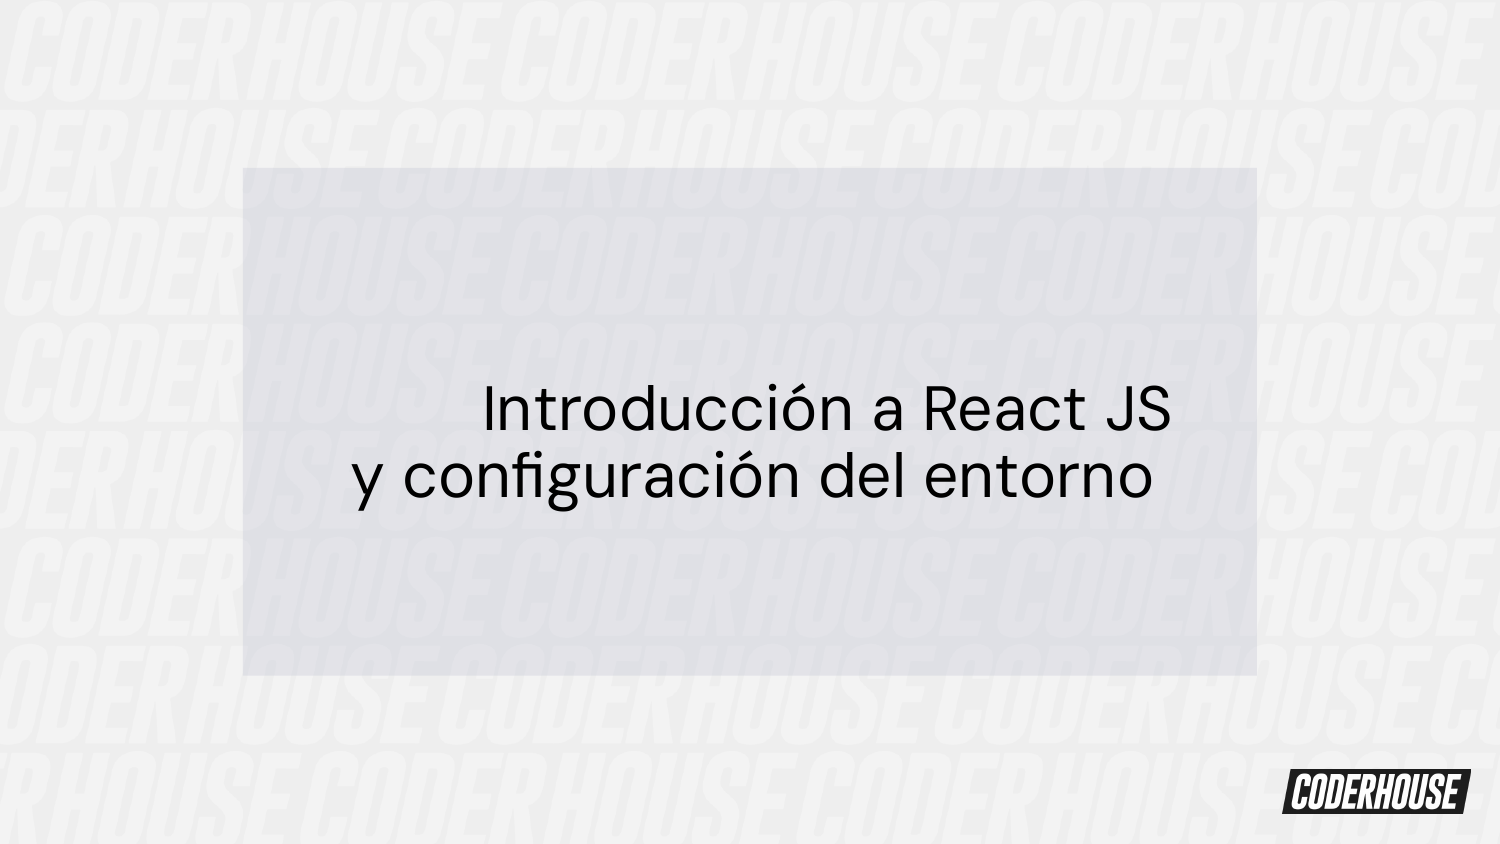

Introducción a React JS y configuración del entorno